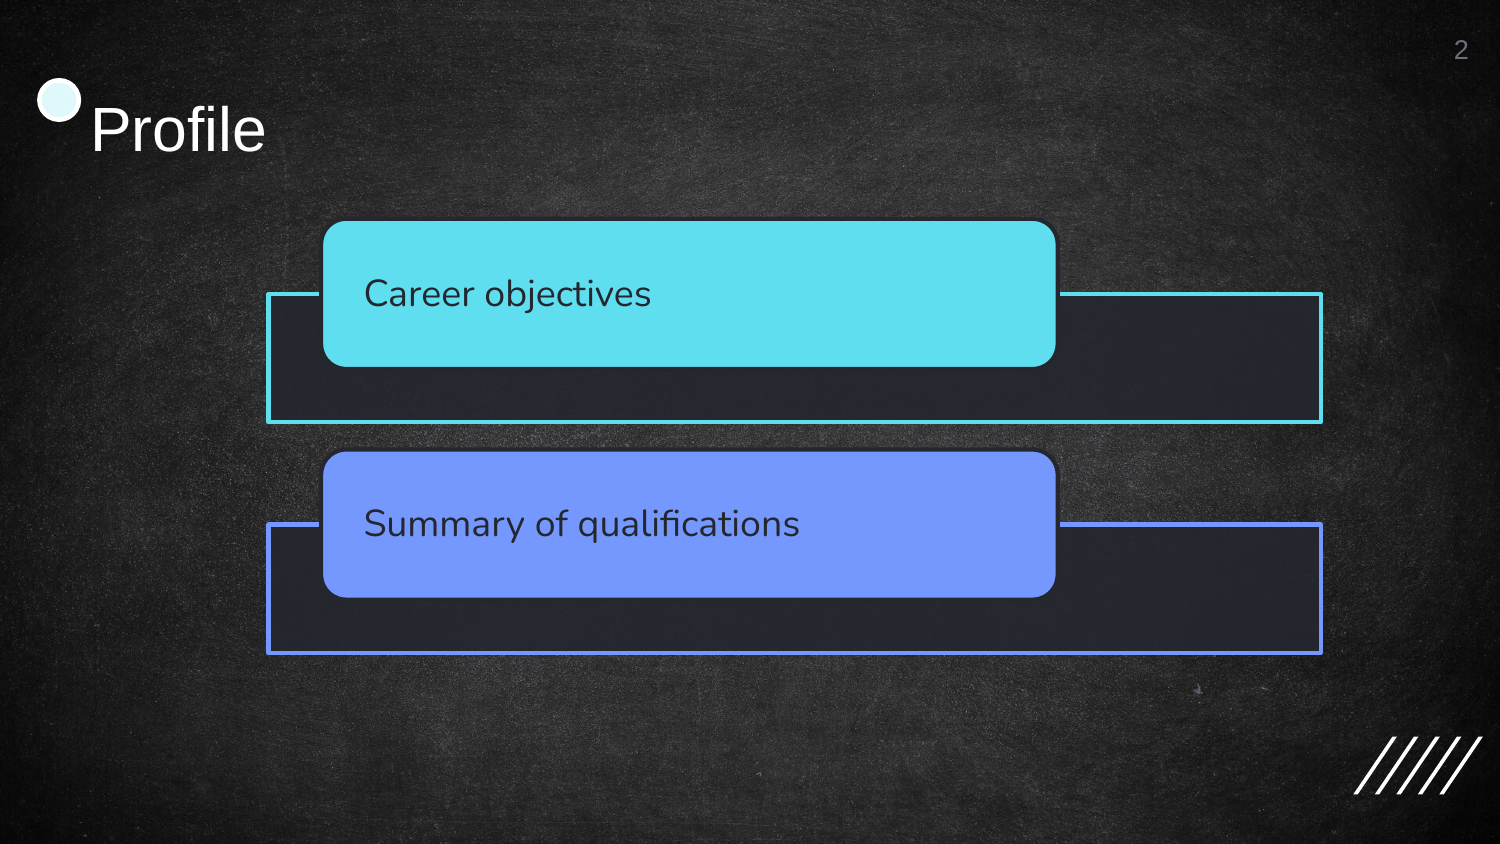

2
# Profile
Career objectives
Summary of qualifications